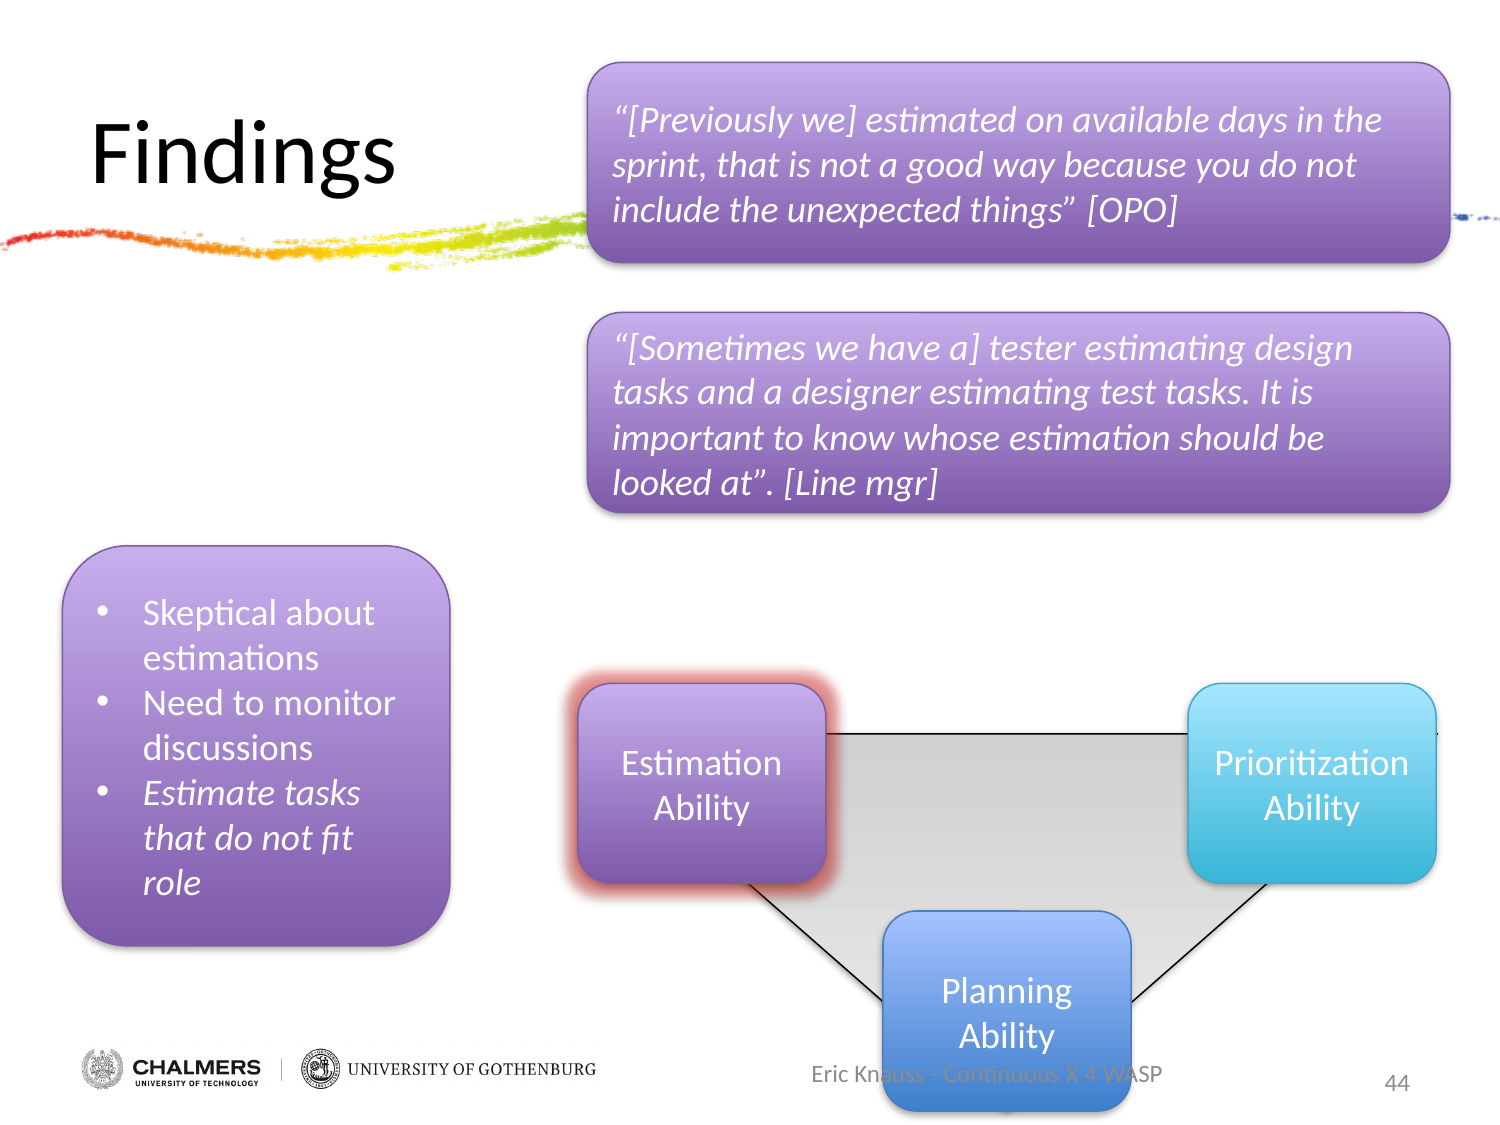

“[Previously we] estimated on available days in the sprint, that is not a good way because you do not include the unexpected things” [OPO]
# Findings
“[Sometimes we have a] tester estimating design tasks and a designer estimating test tasks. It is important to know whose estimation should be looked at”. [Line mgr]
Skeptical about estimations
Need to monitor discussions
Estimate tasks that do not fit role
Estimation Ability
Prioritization Ability
Abilities
Planning Ability
Eric Knauss - Continuous X 4 WASP
44